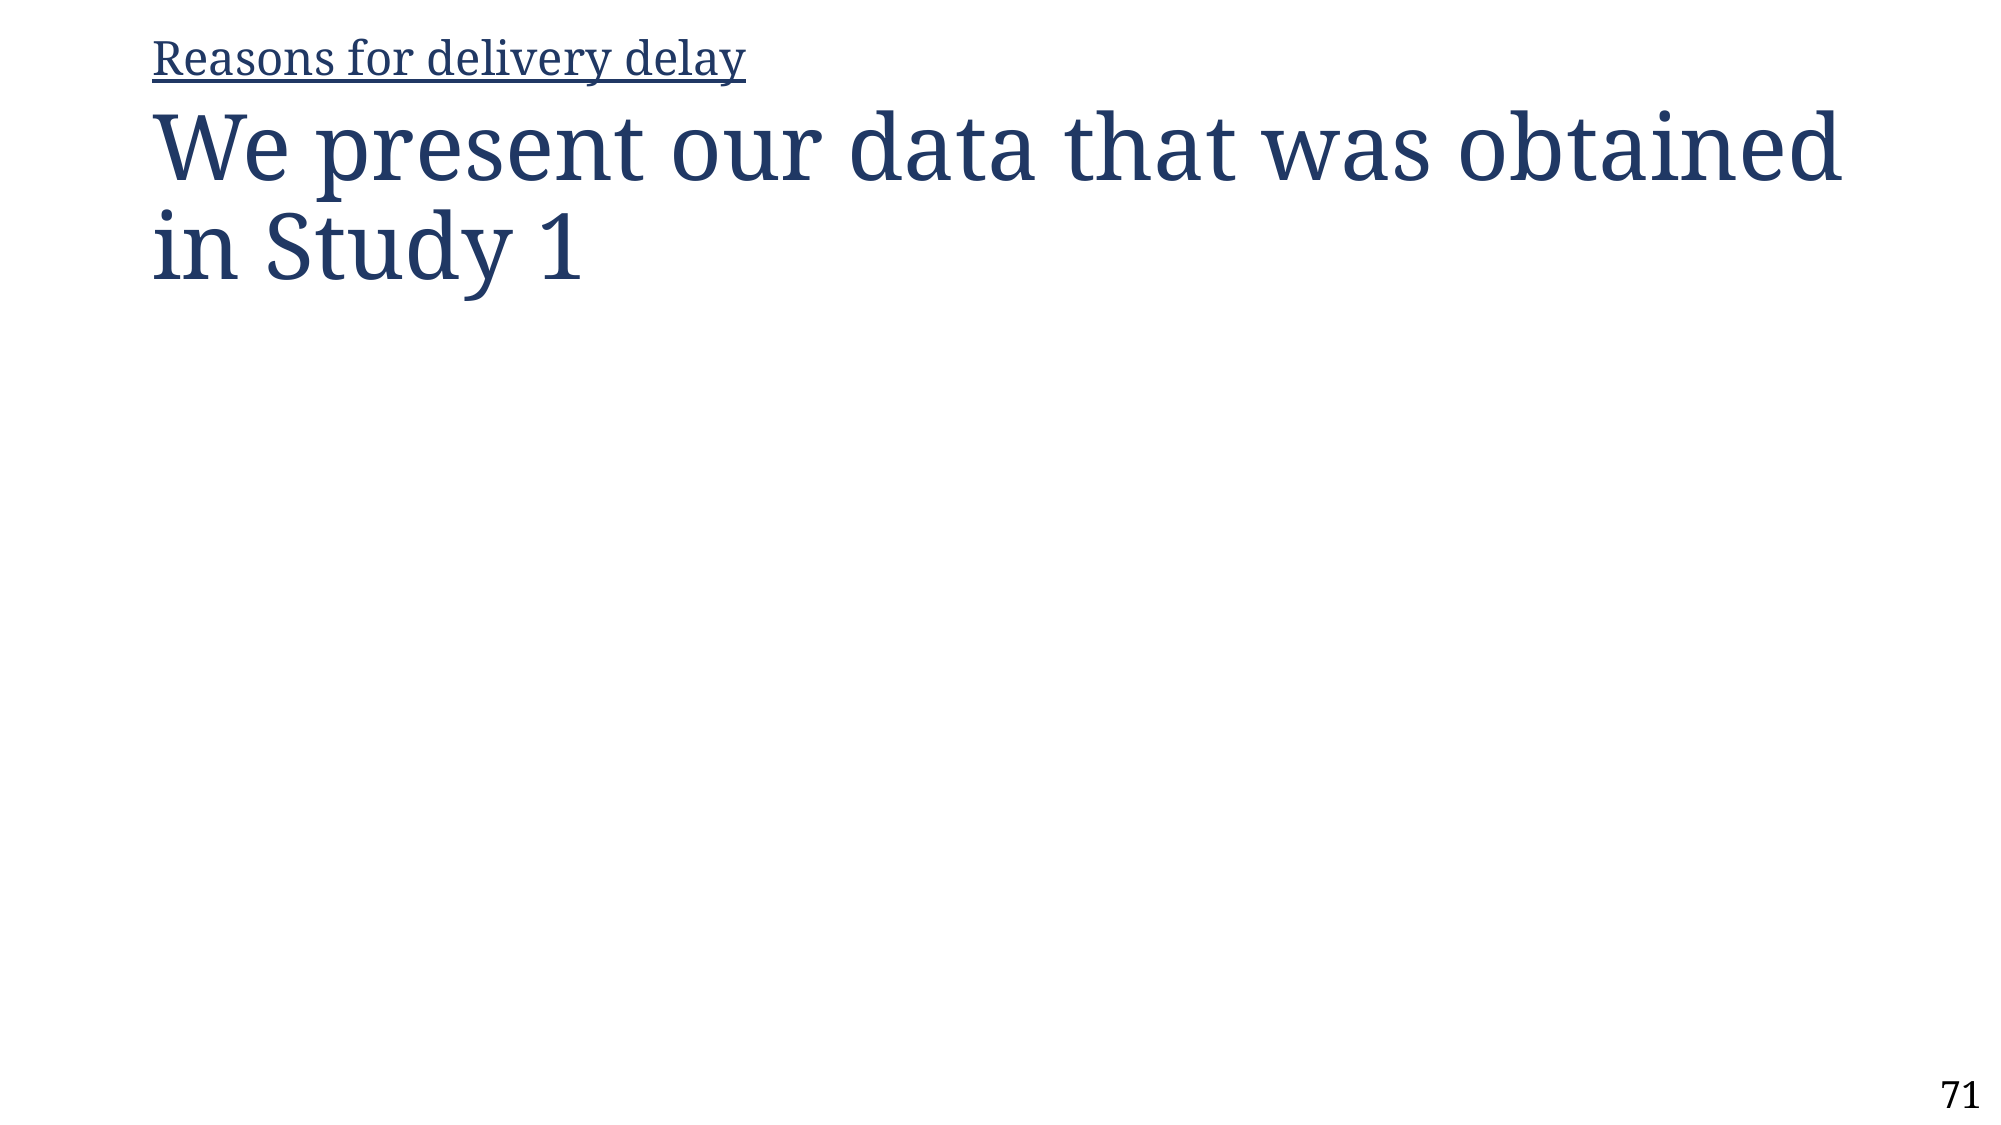

Reasons for delivery delay
# We present our data that was obtained in Study 1
71